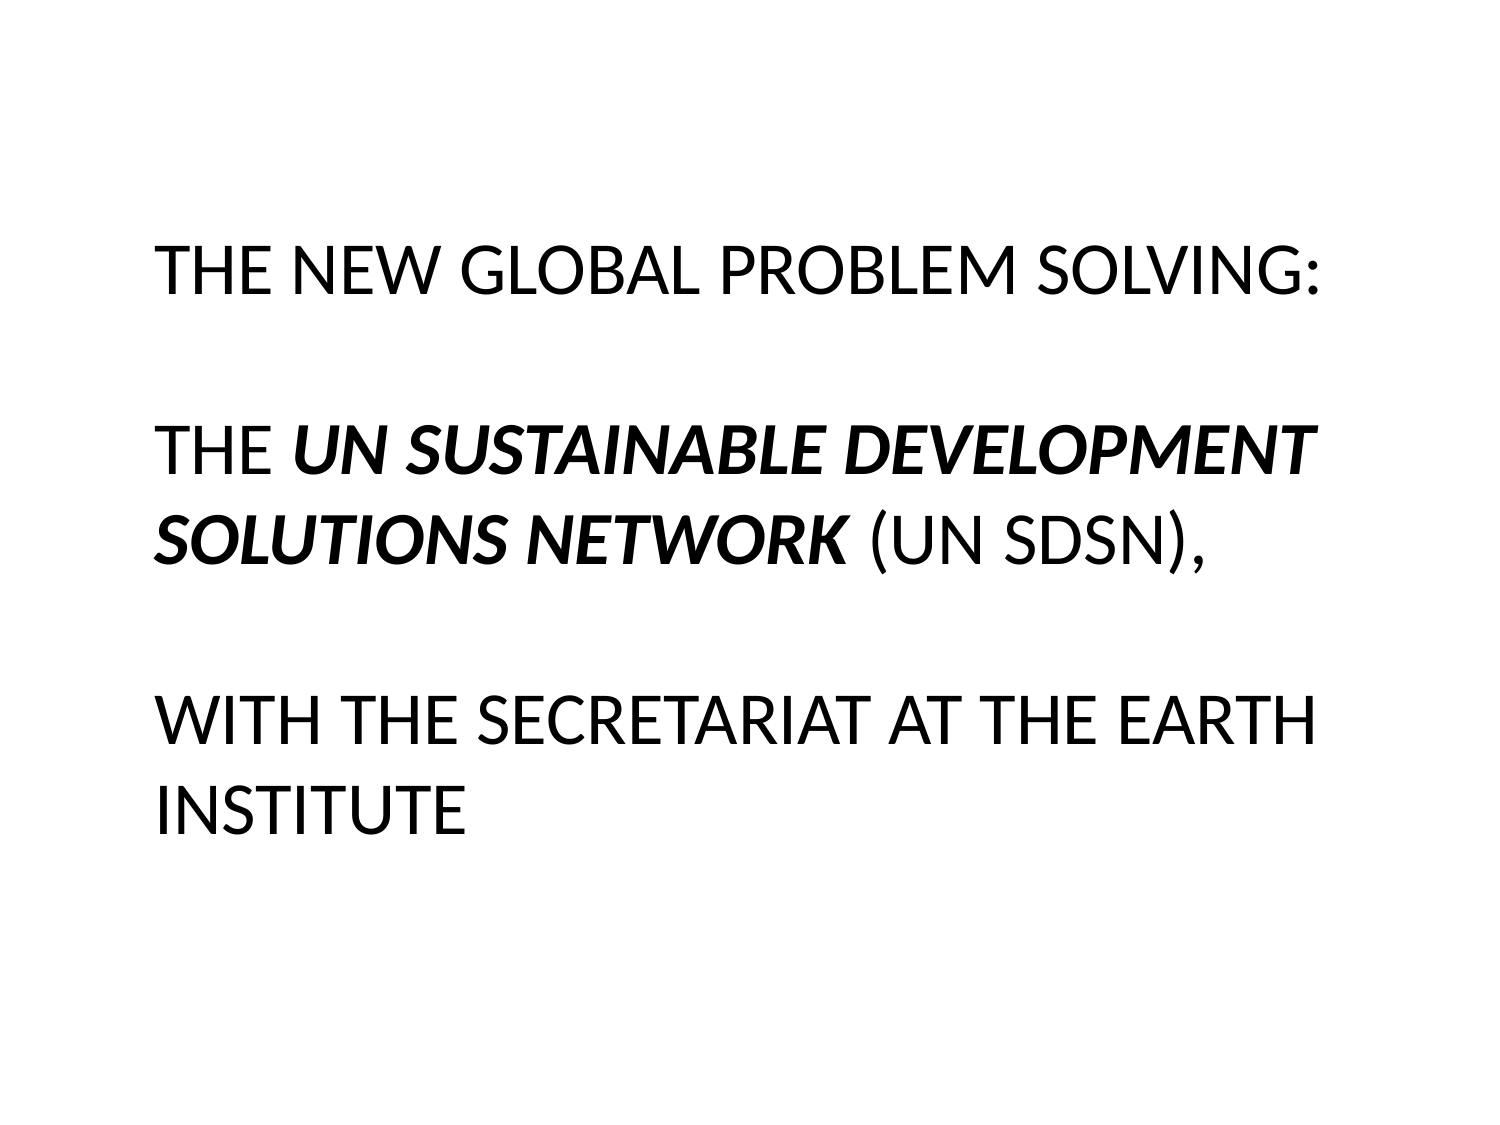

THE NEW GLOBAL PROBLEM SOLVING:

THE UN SUSTAINABLE DEVELOPMENT
SOLUTIONS NETWORK (UN SDSN),

WITH THE SECRETARIAT AT THE EARTH
INSTITUTE